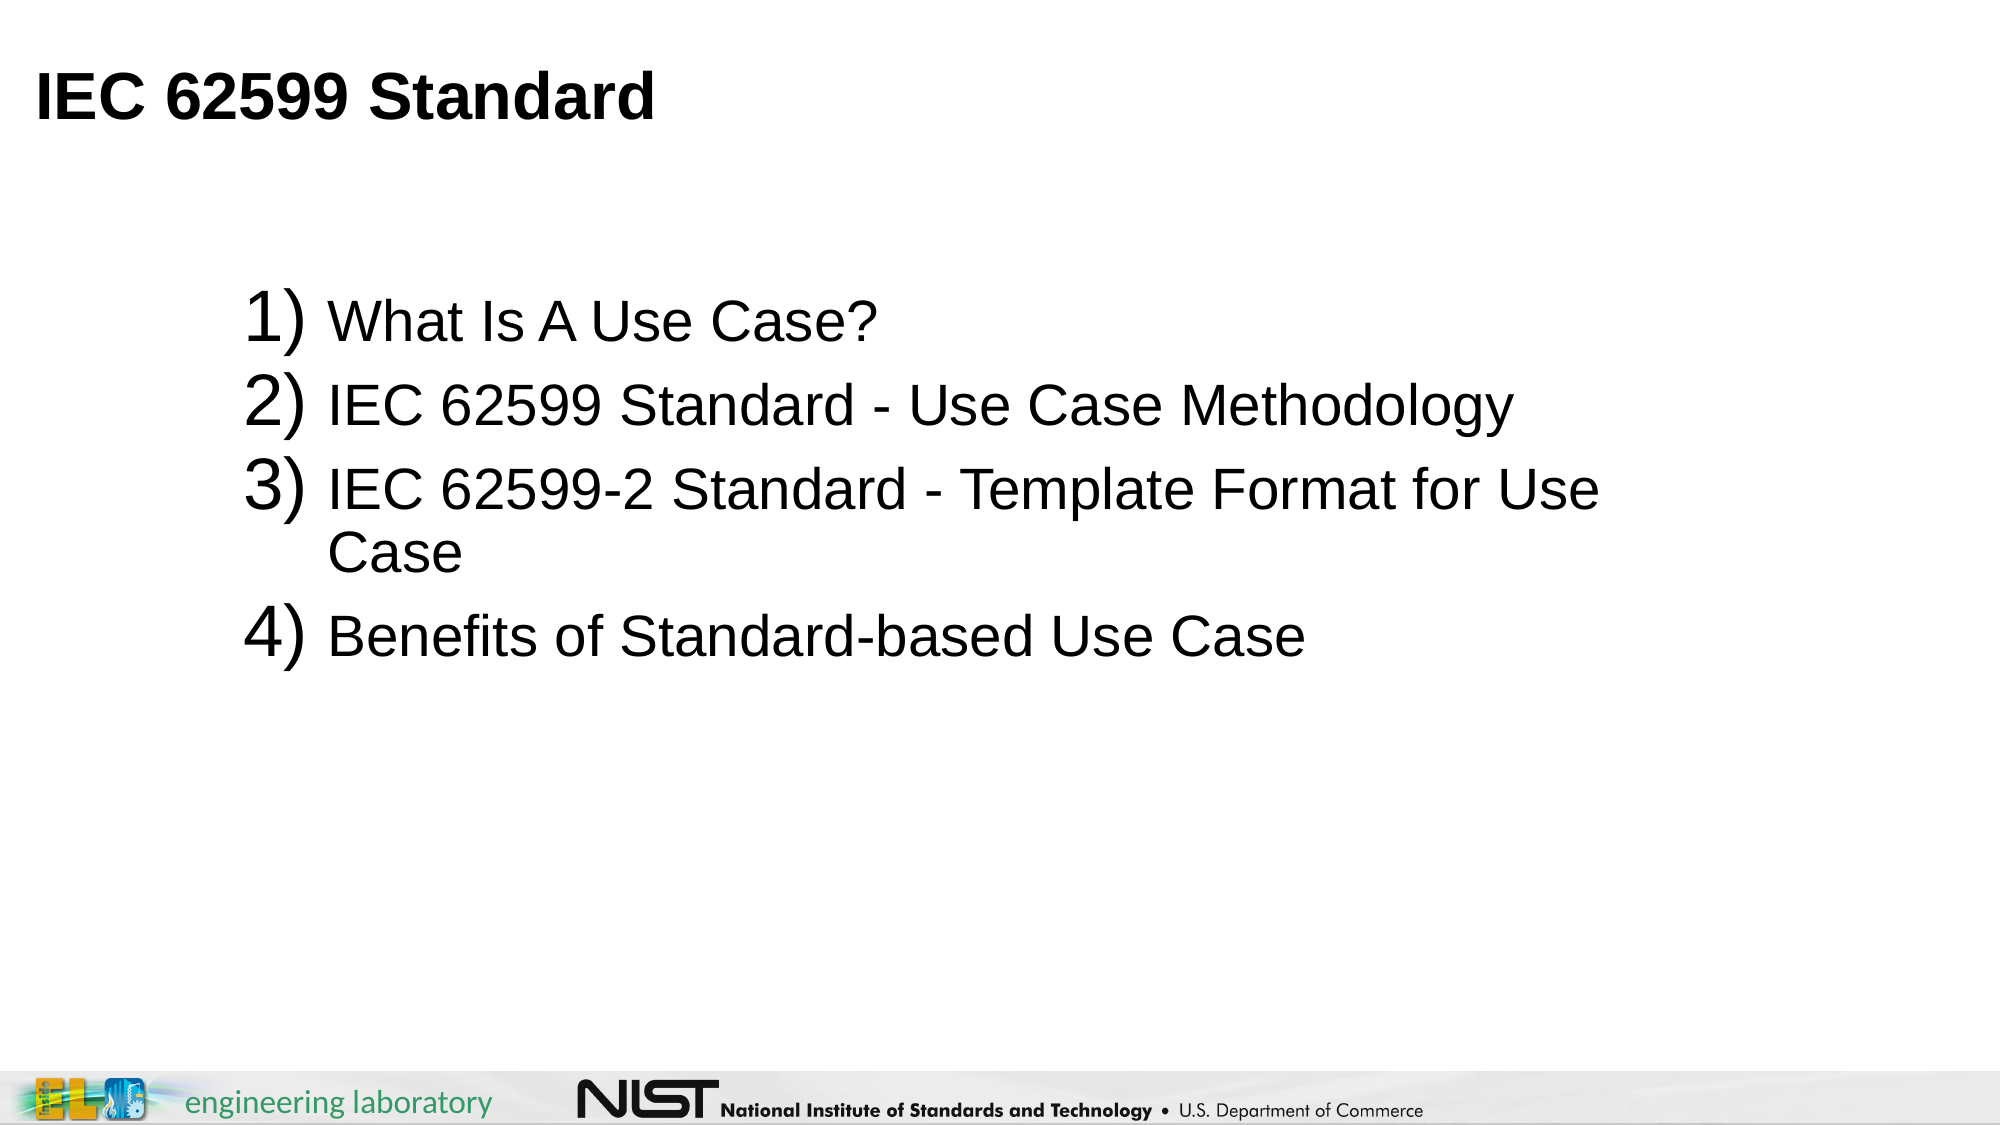

# IEC 62599 Standard
What Is A Use Case?
IEC 62599 Standard - Use Case Methodology
IEC 62599-2 Standard - Template Format for Use Case
Benefits of Standard-based Use Case